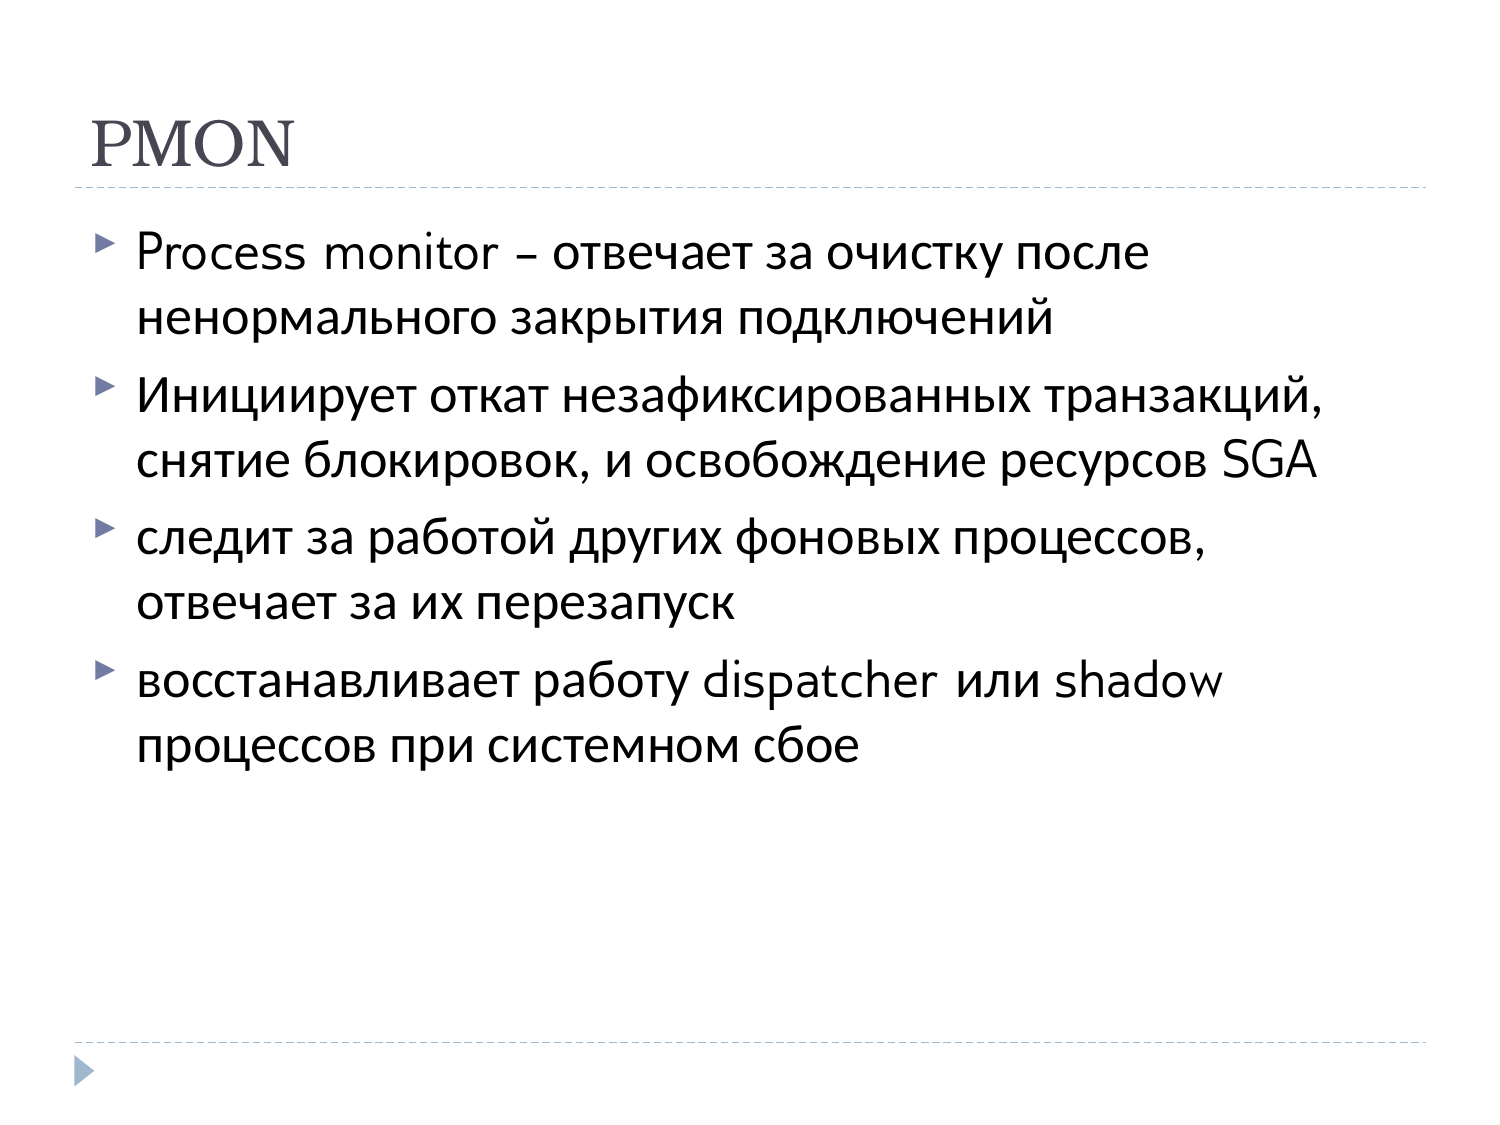

# PMON
Process monitor – отвечает за очистку после ненормального закрытия подключений
Инициирует откат незафиксированных транзакций, снятие блокировок, и освобождение ресурсов SGA
следит за работой других фоновых процессов, отвечает за их перезапуск
восстанавливает работу dispatcher или shadow процессов при системном сбое